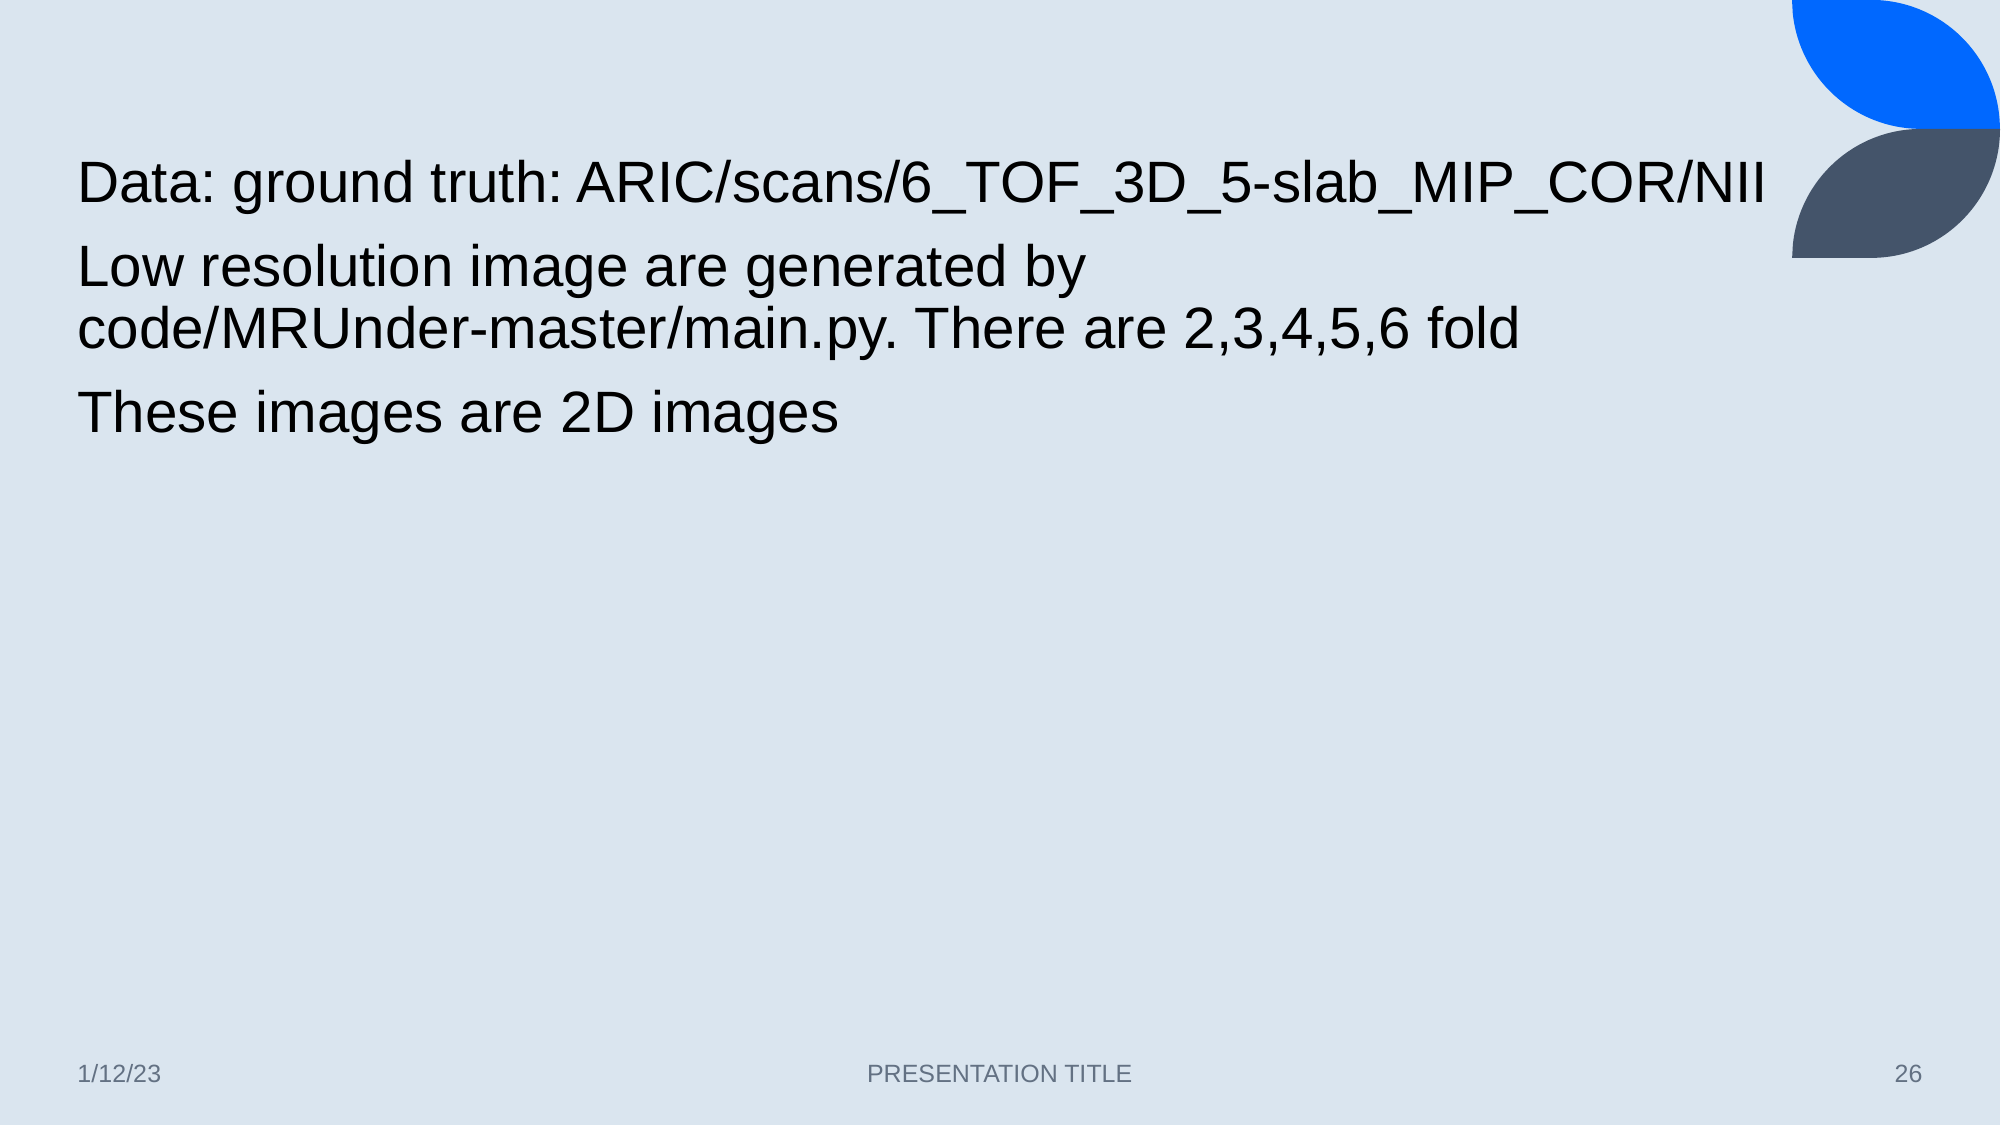

Data: ground truth: ARIC/scans/6_TOF_3D_5-slab_MIP_COR/NII
Low resolution image are generated by code/MRUnder-master/main.py. There are 2,3,4,5,6 fold
These images are 2D images

1/12/23
PRESENTATION TITLE
26